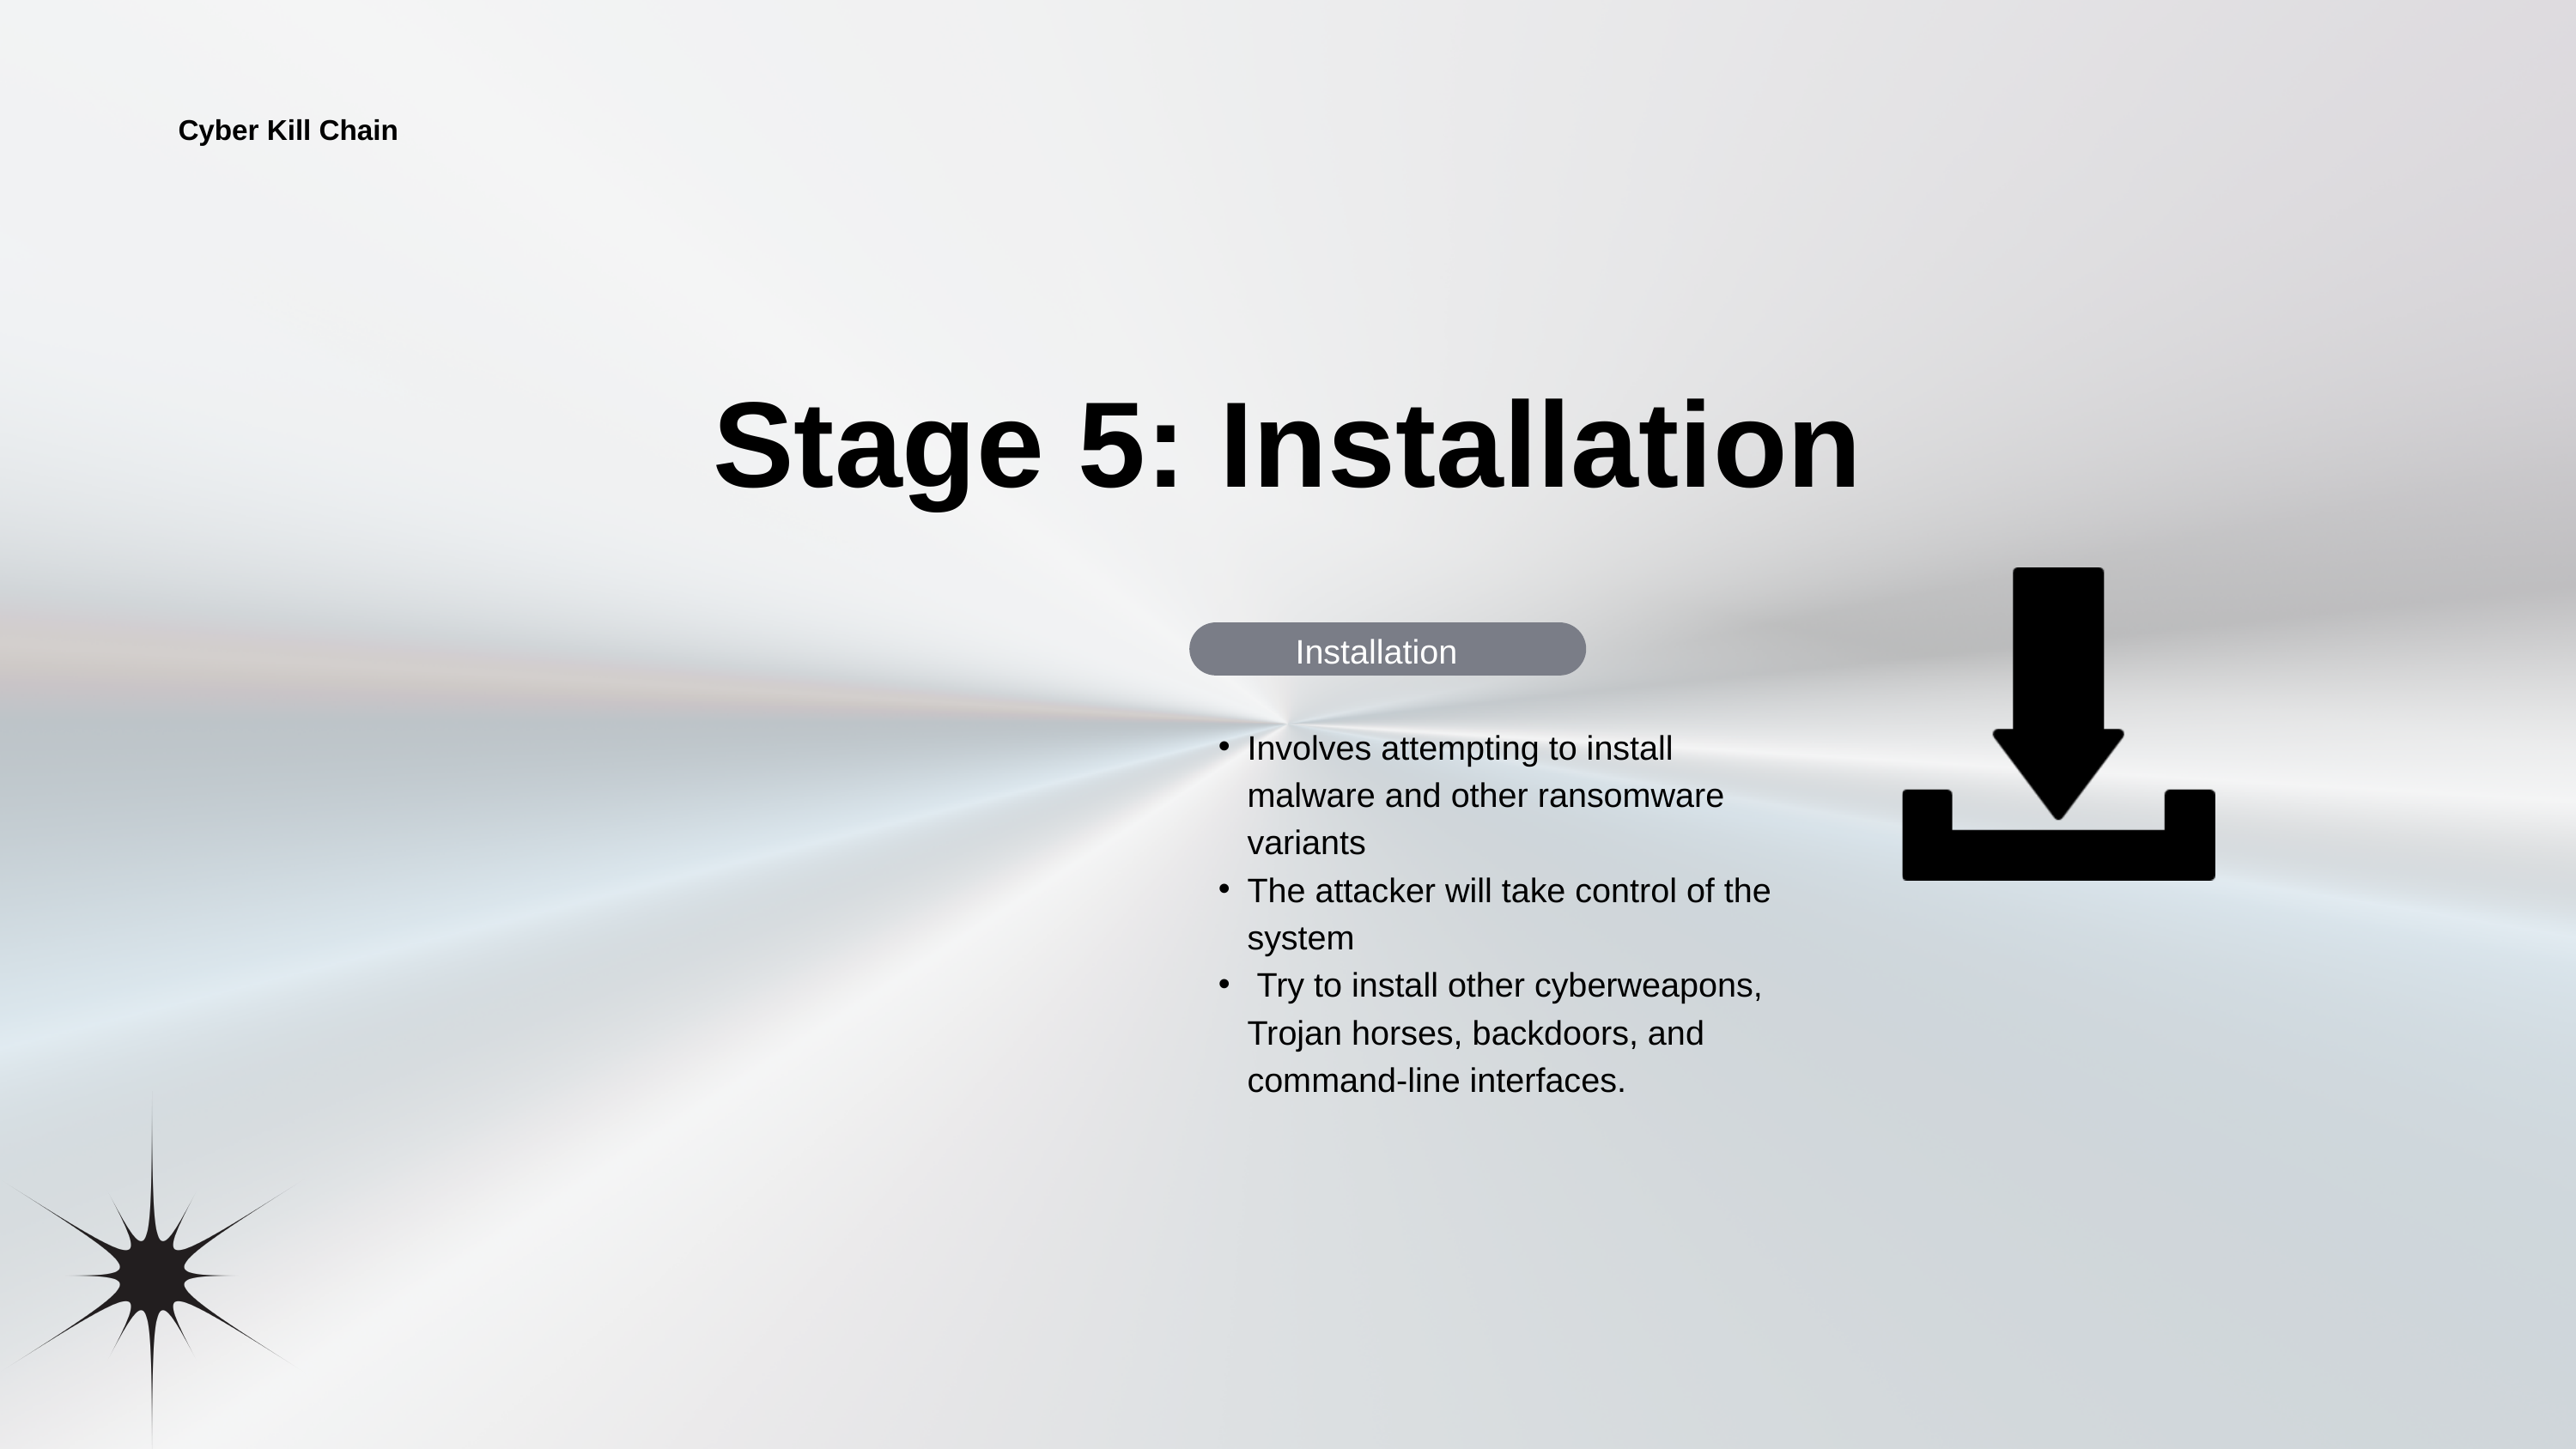

Cyber Kill Chain
Stage 5: Installation

Installation
Involves attempting to install malware and other ransomware variants
The attacker will take control of the system
 Try to install other cyberweapons, Trojan horses, backdoors, and command-line interfaces.